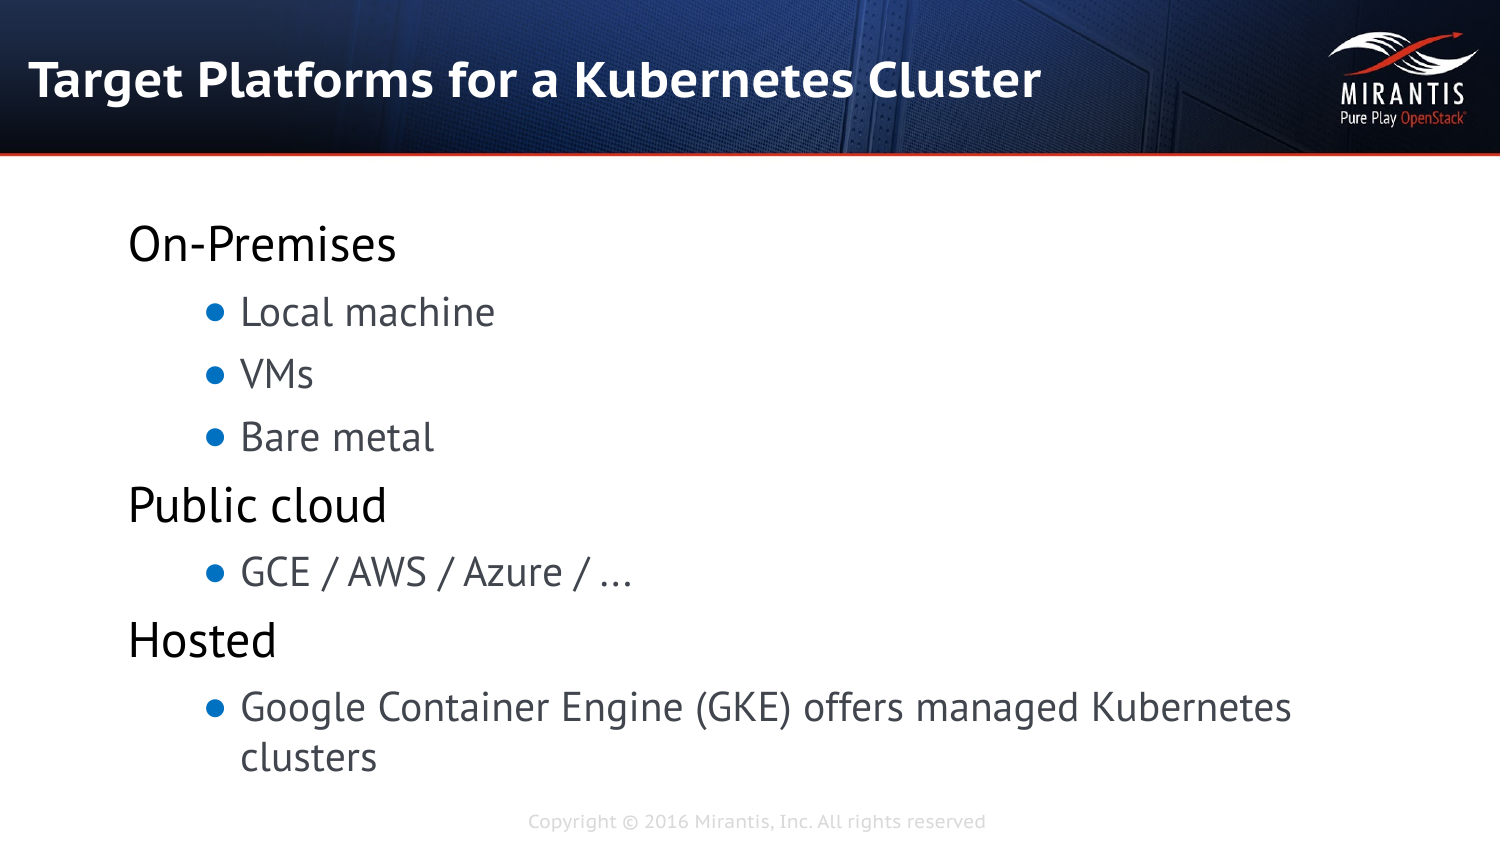

# Target Platforms for a Kubernetes Cluster
On-Premises
Local machine
VMs
Bare metal
Public cloud
GCE / AWS / Azure / ...
Hosted
Google Container Engine (GKE) offers managed Kubernetes clusters